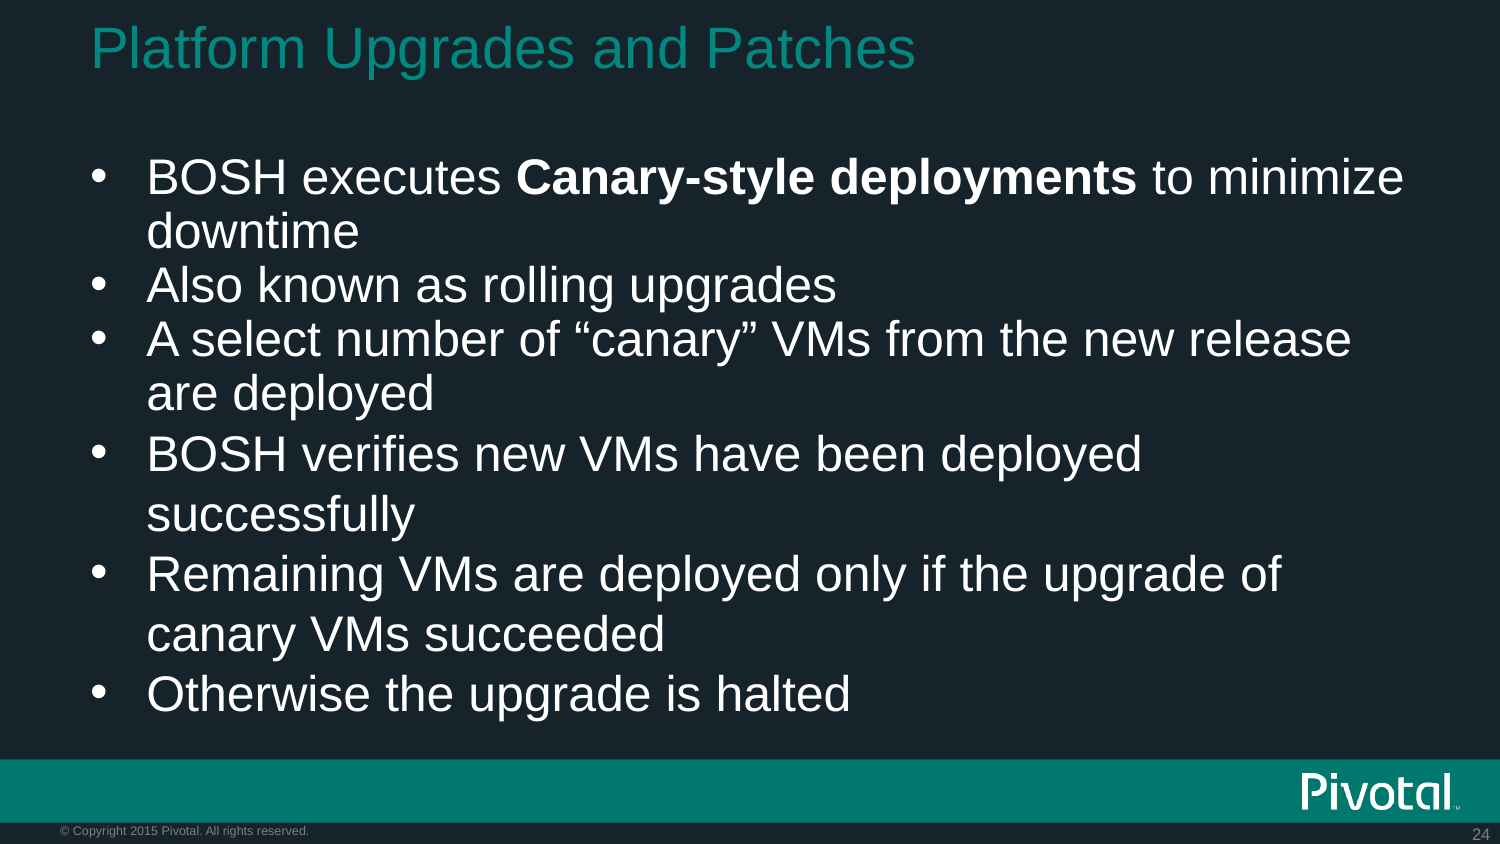

# Platform Upgrades and Patches
BOSH executes Canary-style deployments to minimize downtime
Also known as rolling upgrades
A select number of “canary” VMs from the new release are deployed
BOSH verifies new VMs have been deployed successfully
Remaining VMs are deployed only if the upgrade of canary VMs succeeded
Otherwise the upgrade is halted